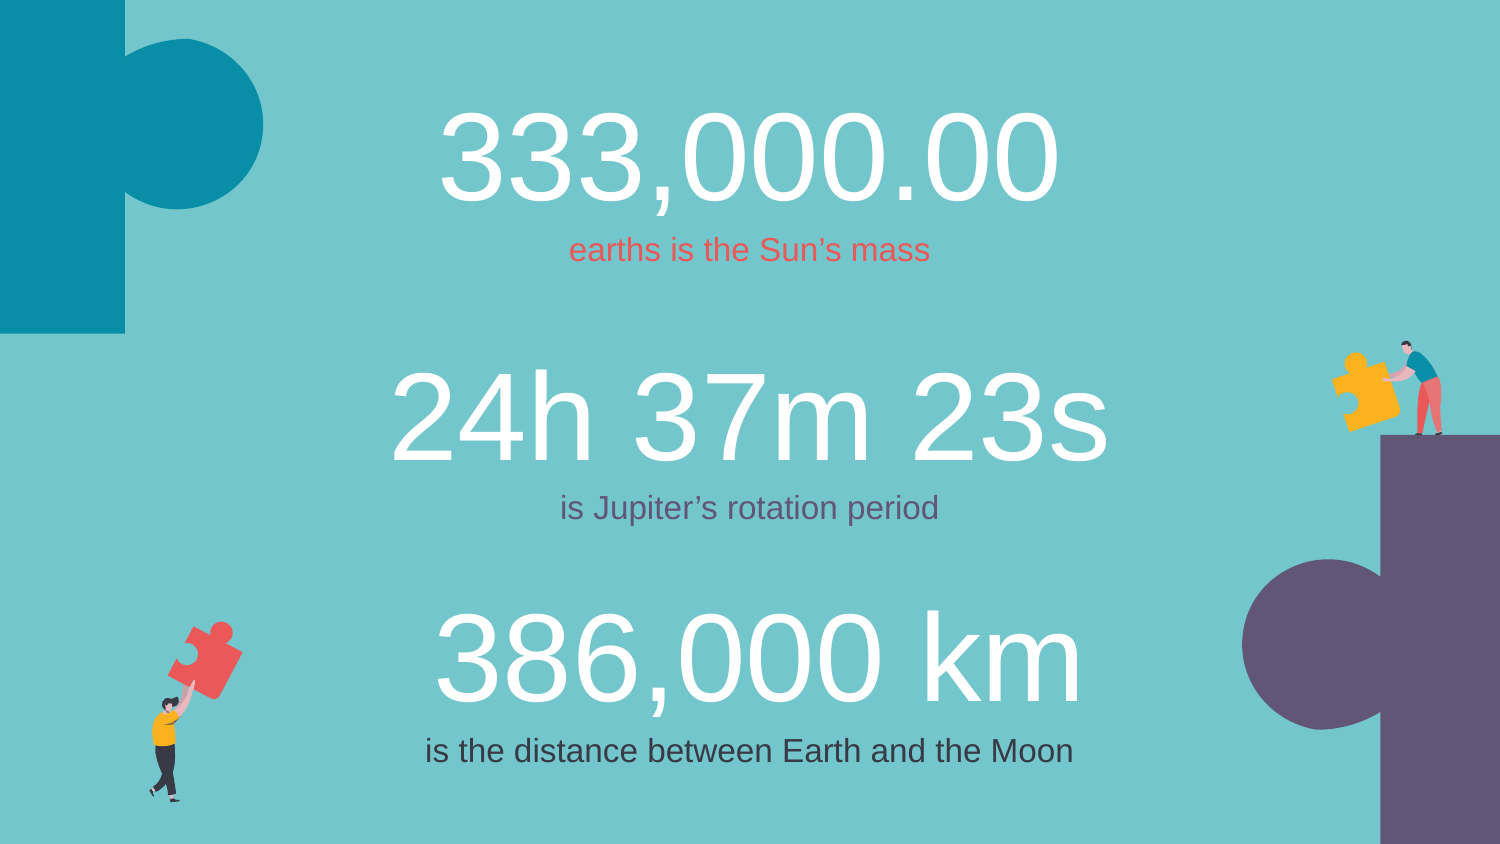

333,000.00
earths is the Sun’s mass
# 24h 37m 23s

is Jupiter’s rotation period
386,000 km

is the distance between Earth and the Moon